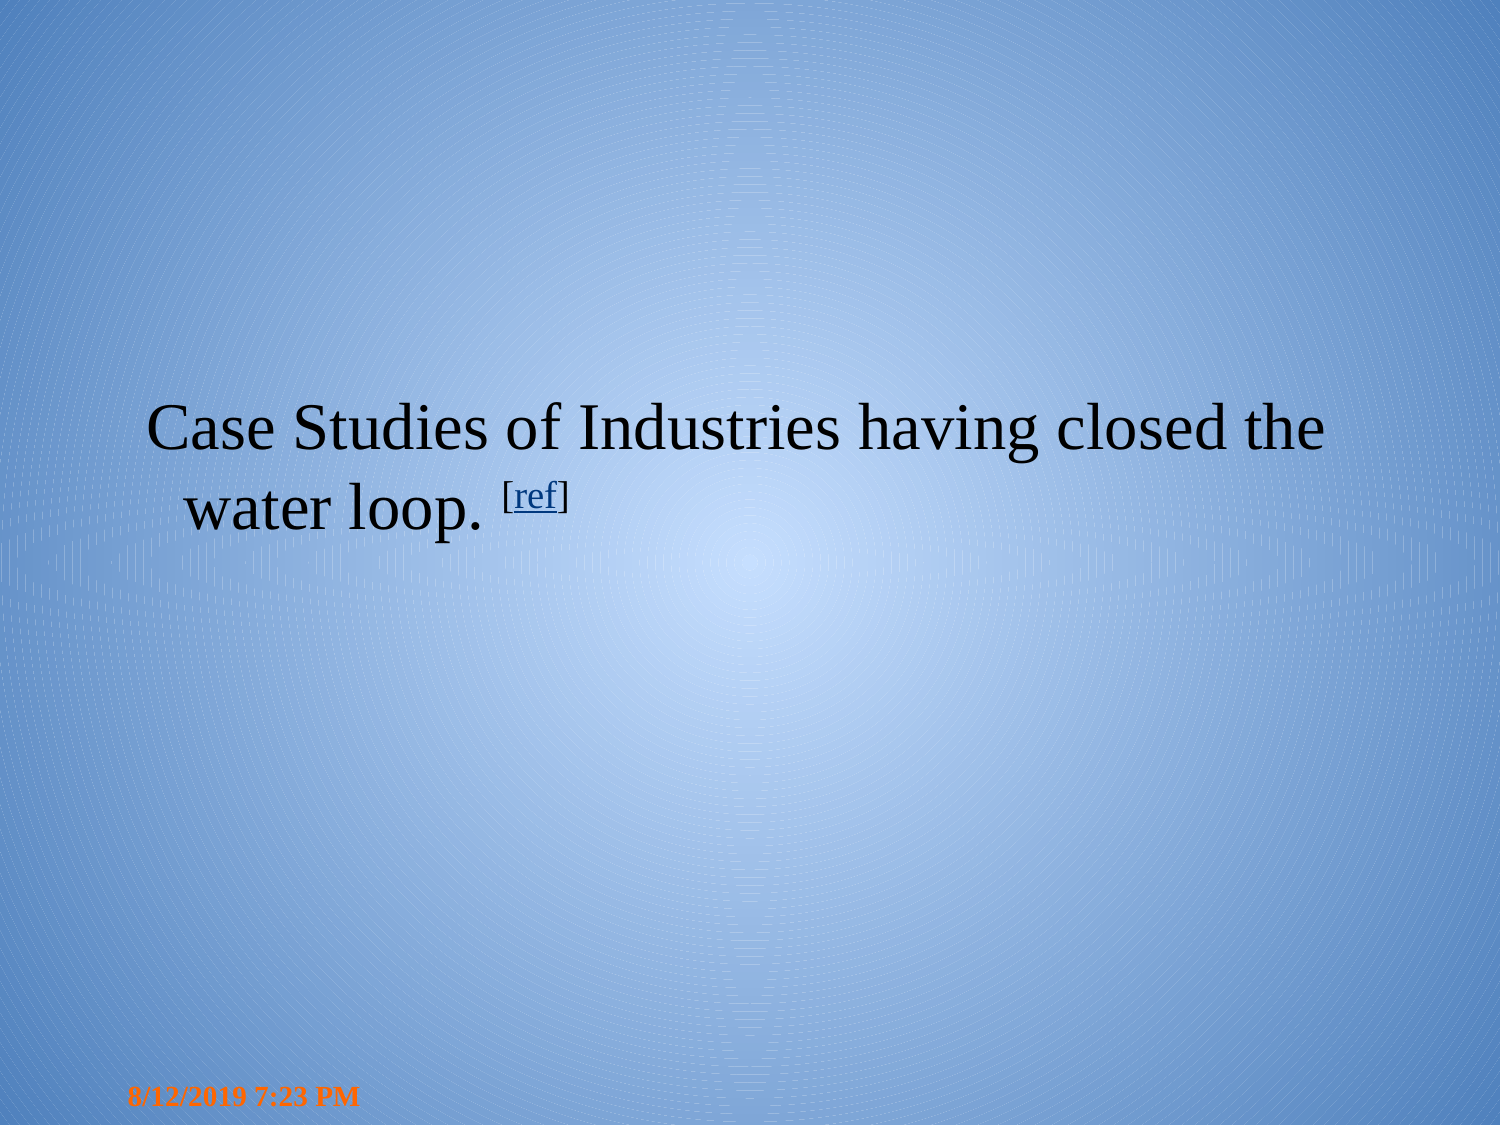

#

Case Studies of Industries having closed the water loop. [ref]
8/12/2019 7:23 PM